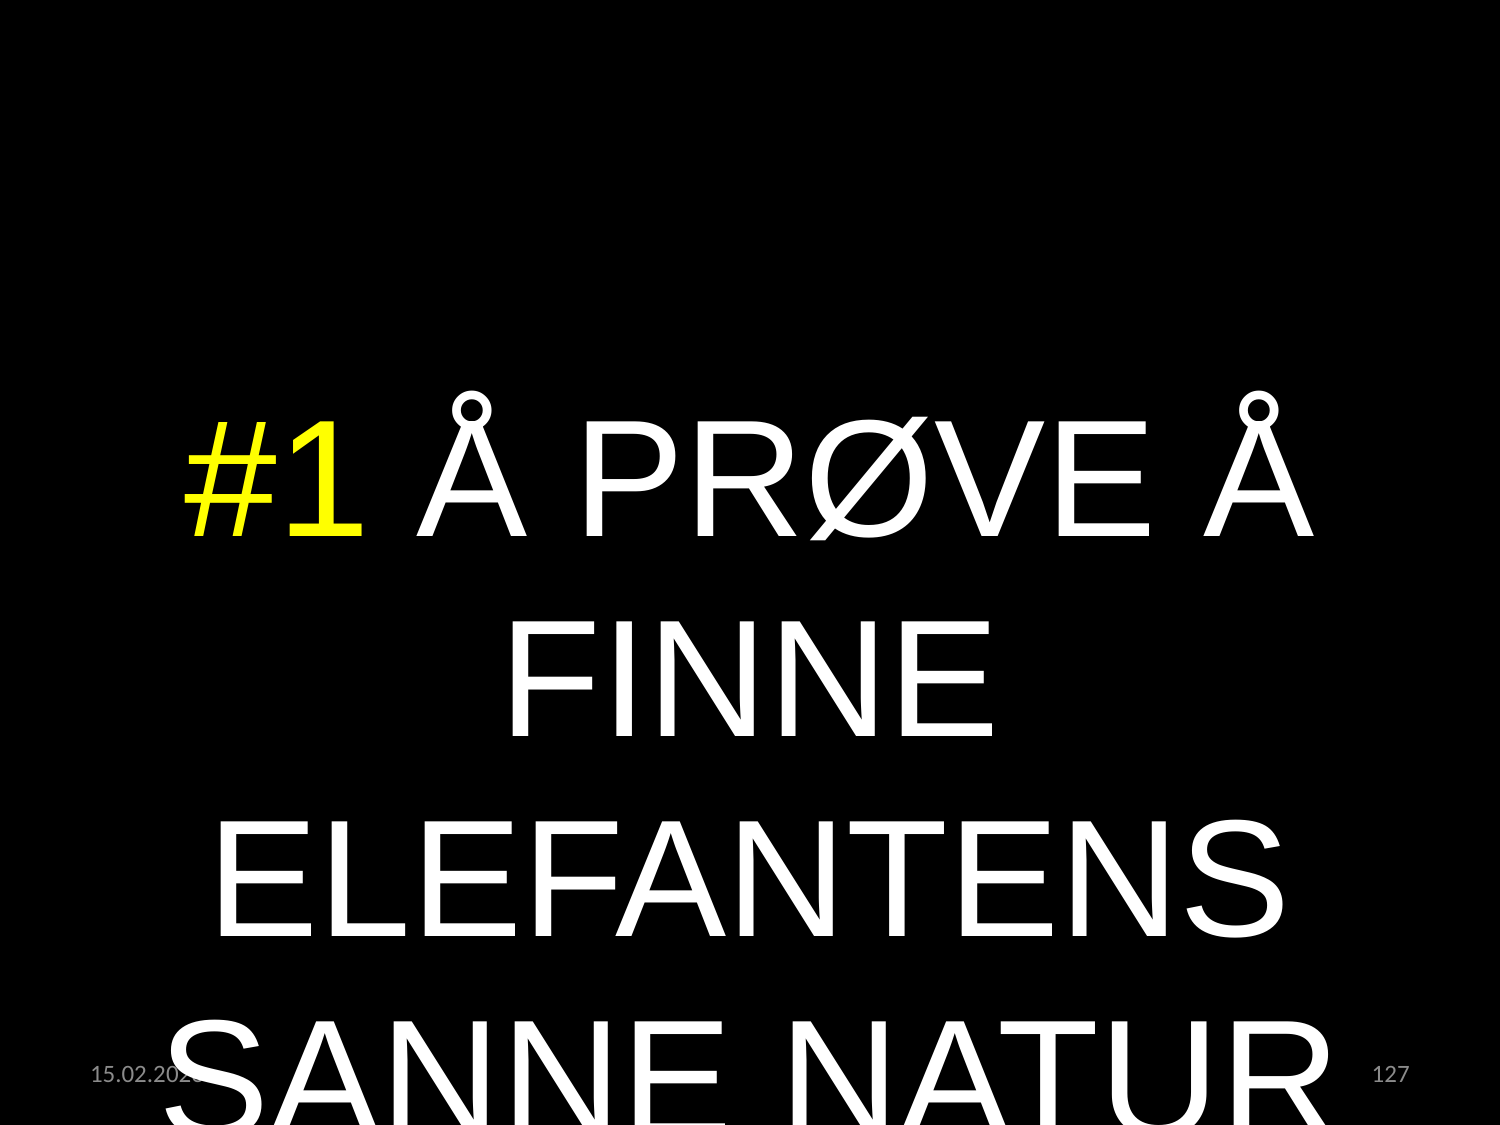

#1 Å PRØVE Å FINNE ELEFANTENS SANNE NATUR
15.02.2023
127